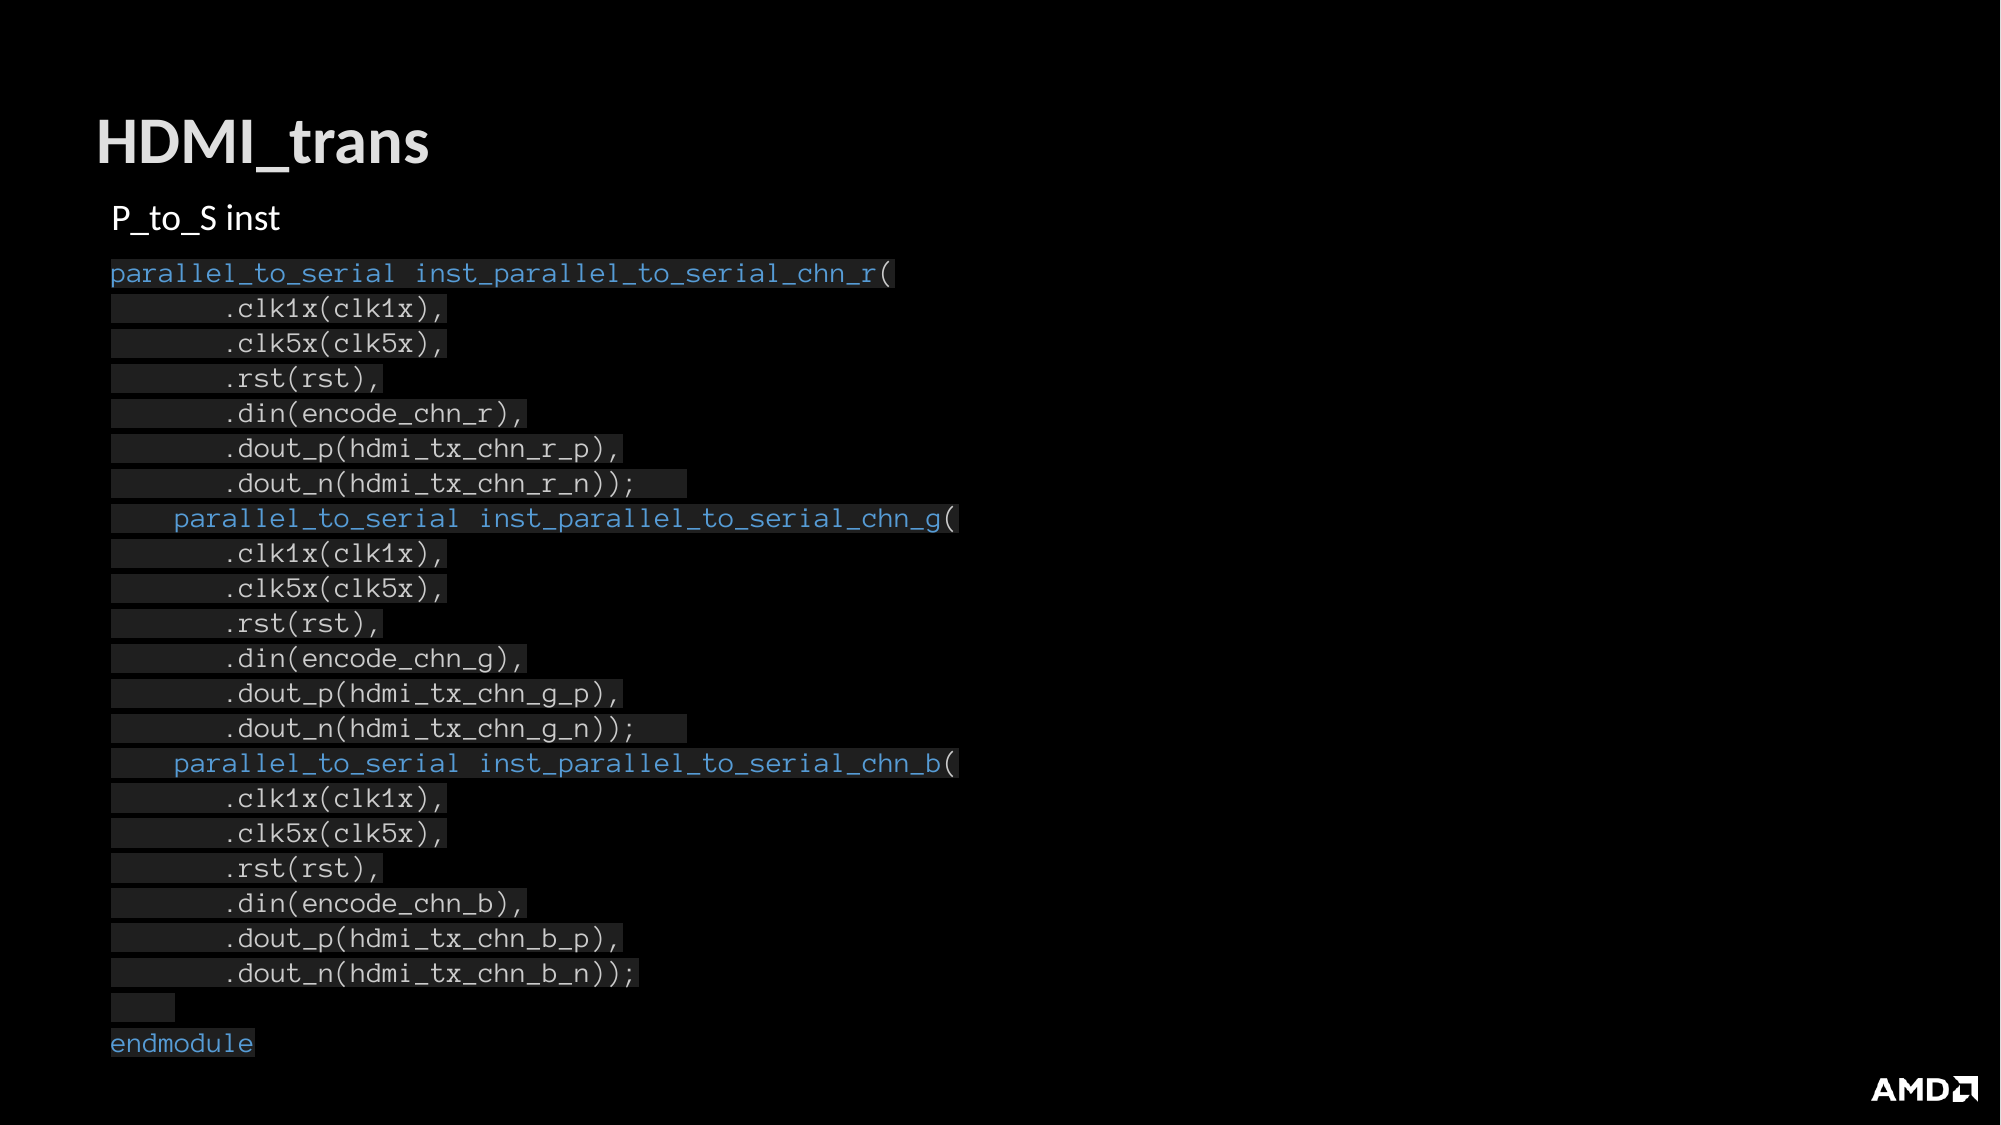

# HDMI_trans
P_to_S inst
parallel_to_serial inst_parallel_to_serial_chn_r(
       .clk1x(clk1x),
       .clk5x(clk5x),
       .rst(rst),
       .din(encode_chn_r),
       .dout_p(hdmi_tx_chn_r_p),
       .dout_n(hdmi_tx_chn_r_n));
    parallel_to_serial inst_parallel_to_serial_chn_g(
       .clk1x(clk1x),
       .clk5x(clk5x),
       .rst(rst),
       .din(encode_chn_g),
       .dout_p(hdmi_tx_chn_g_p),
       .dout_n(hdmi_tx_chn_g_n));
    parallel_to_serial inst_parallel_to_serial_chn_b(
       .clk1x(clk1x),
       .clk5x(clk5x),
       .rst(rst),
       .din(encode_chn_b),
       .dout_p(hdmi_tx_chn_b_p),
       .dout_n(hdmi_tx_chn_b_n));

endmodule